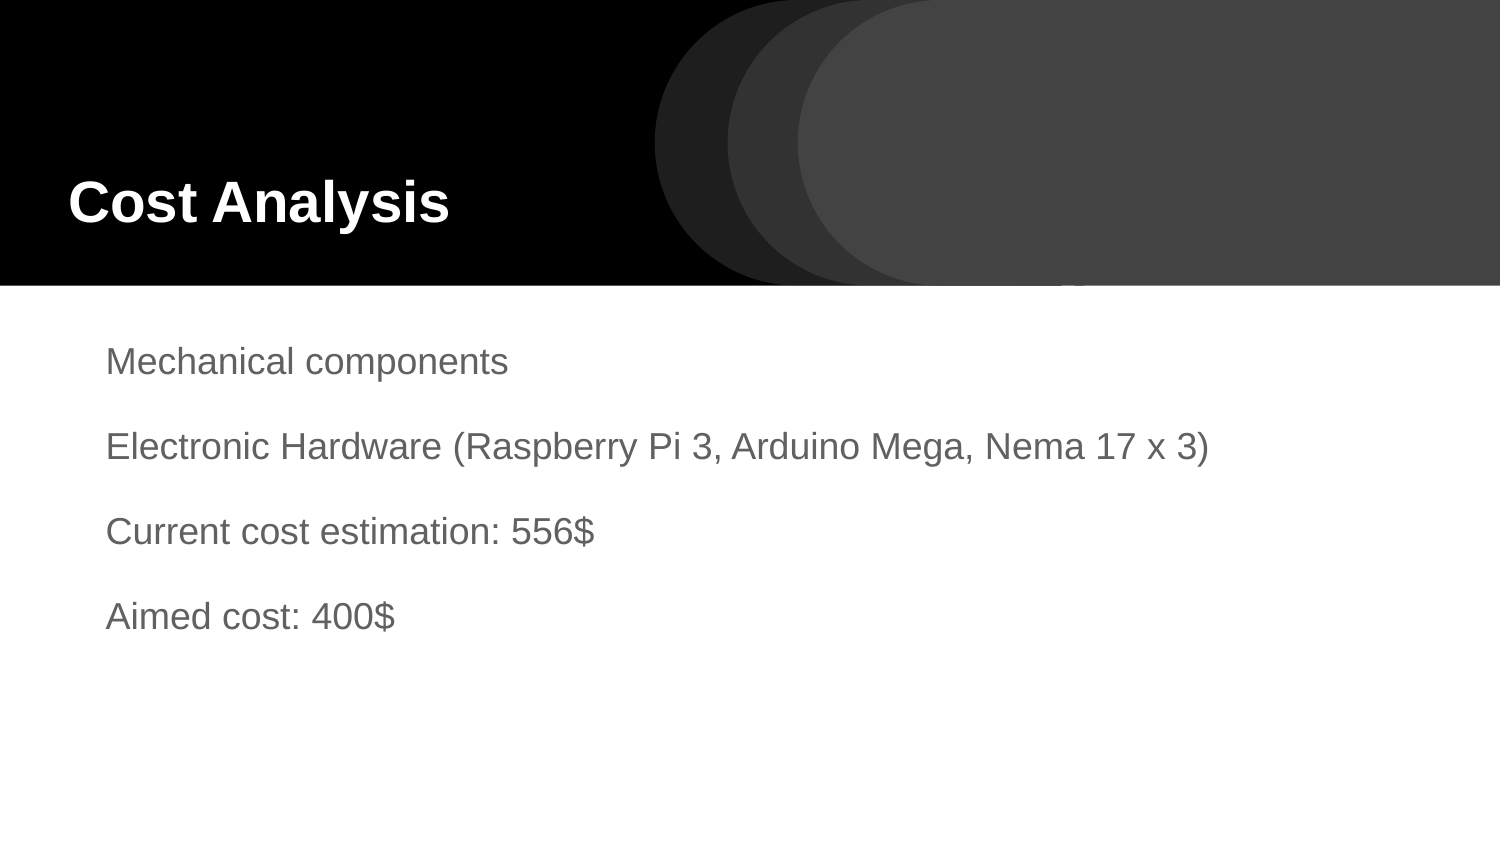

# Cost Analysis
Mechanical components
Electronic Hardware (Raspberry Pi 3, Arduino Mega, Nema 17 x 3)
Current cost estimation: 556$
Aimed cost: 400$